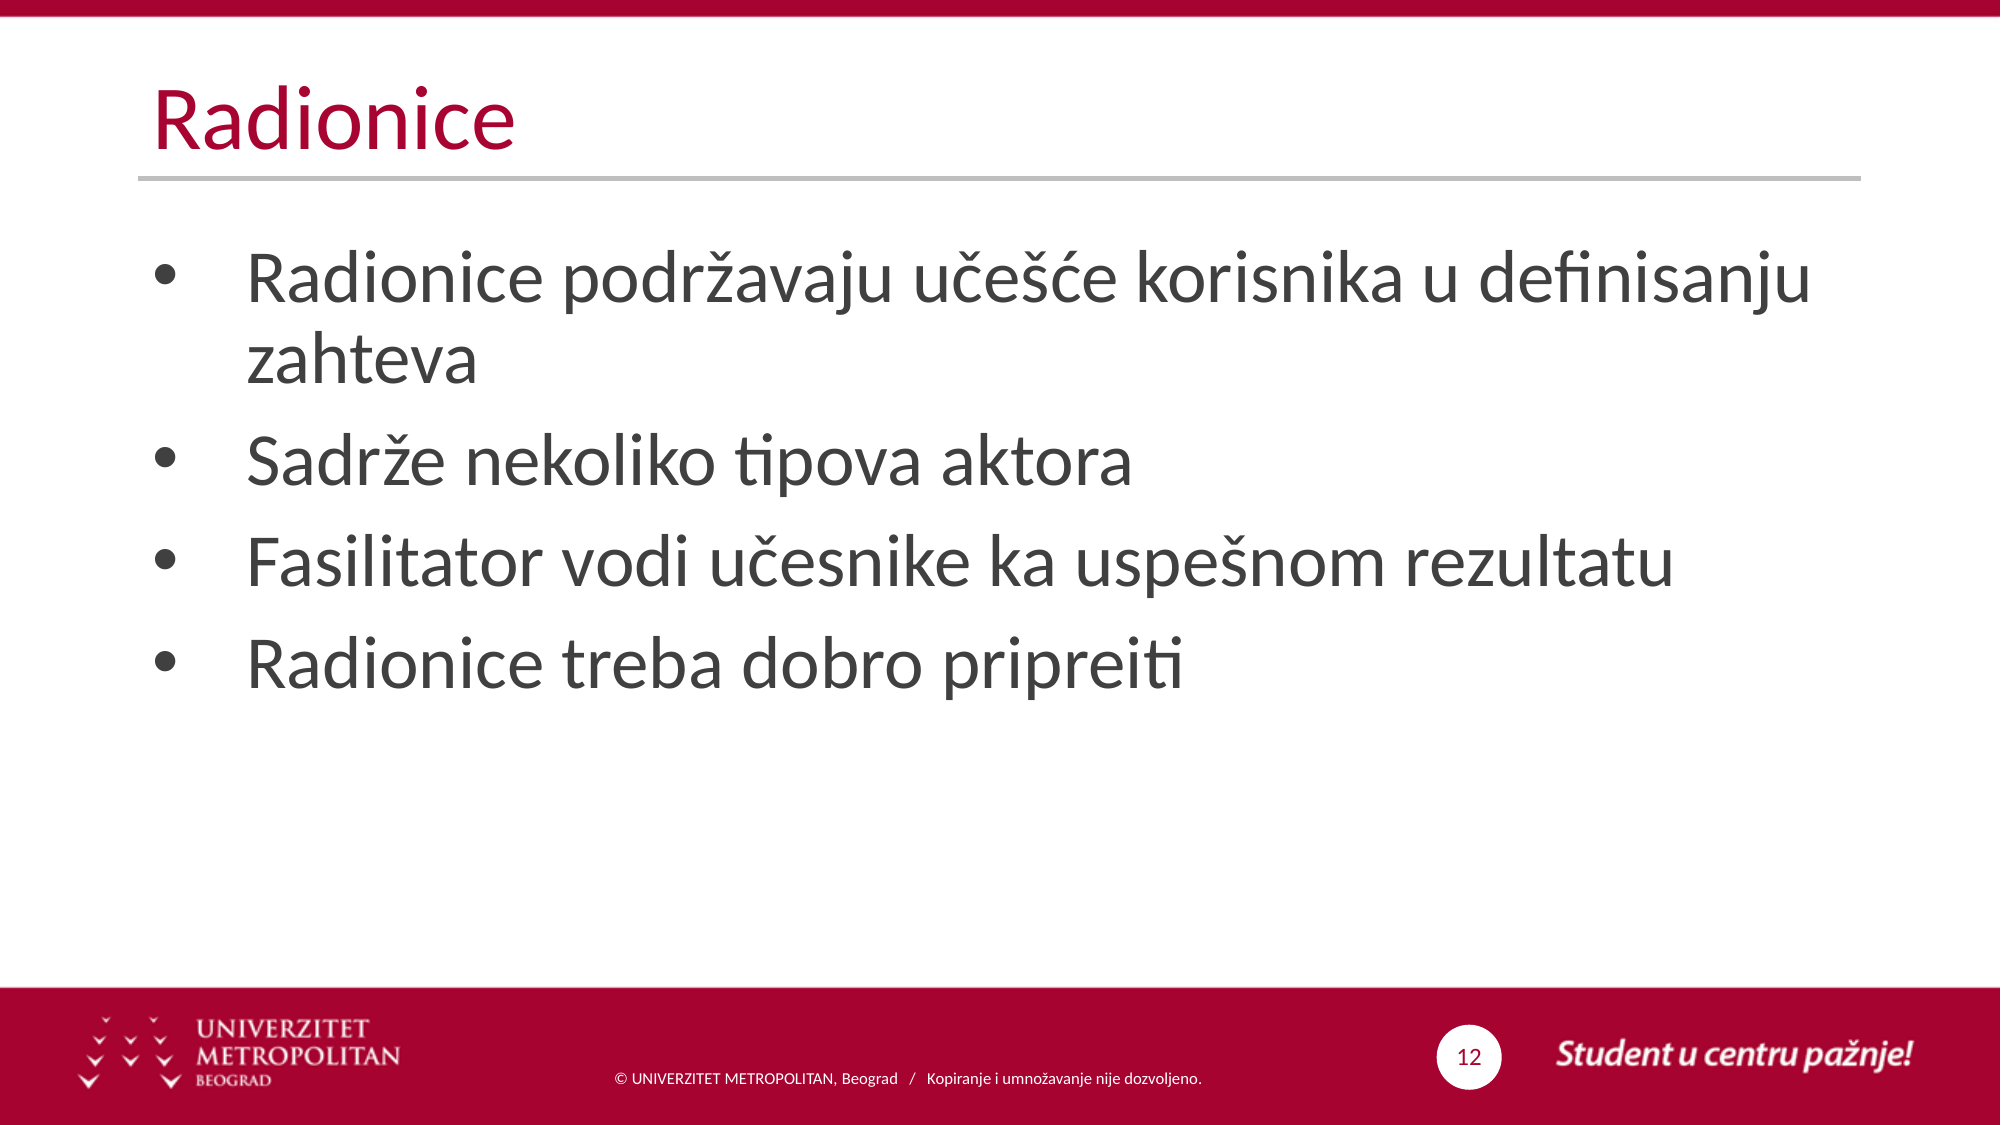

# Radionice
Radionice podržavaju učešće korisnika u definisanju zahteva
Sadrže nekoliko tipova aktora
Fasilitator vodi učesnike ka uspešnom rezultatu
Radionice treba dobro pripreiti